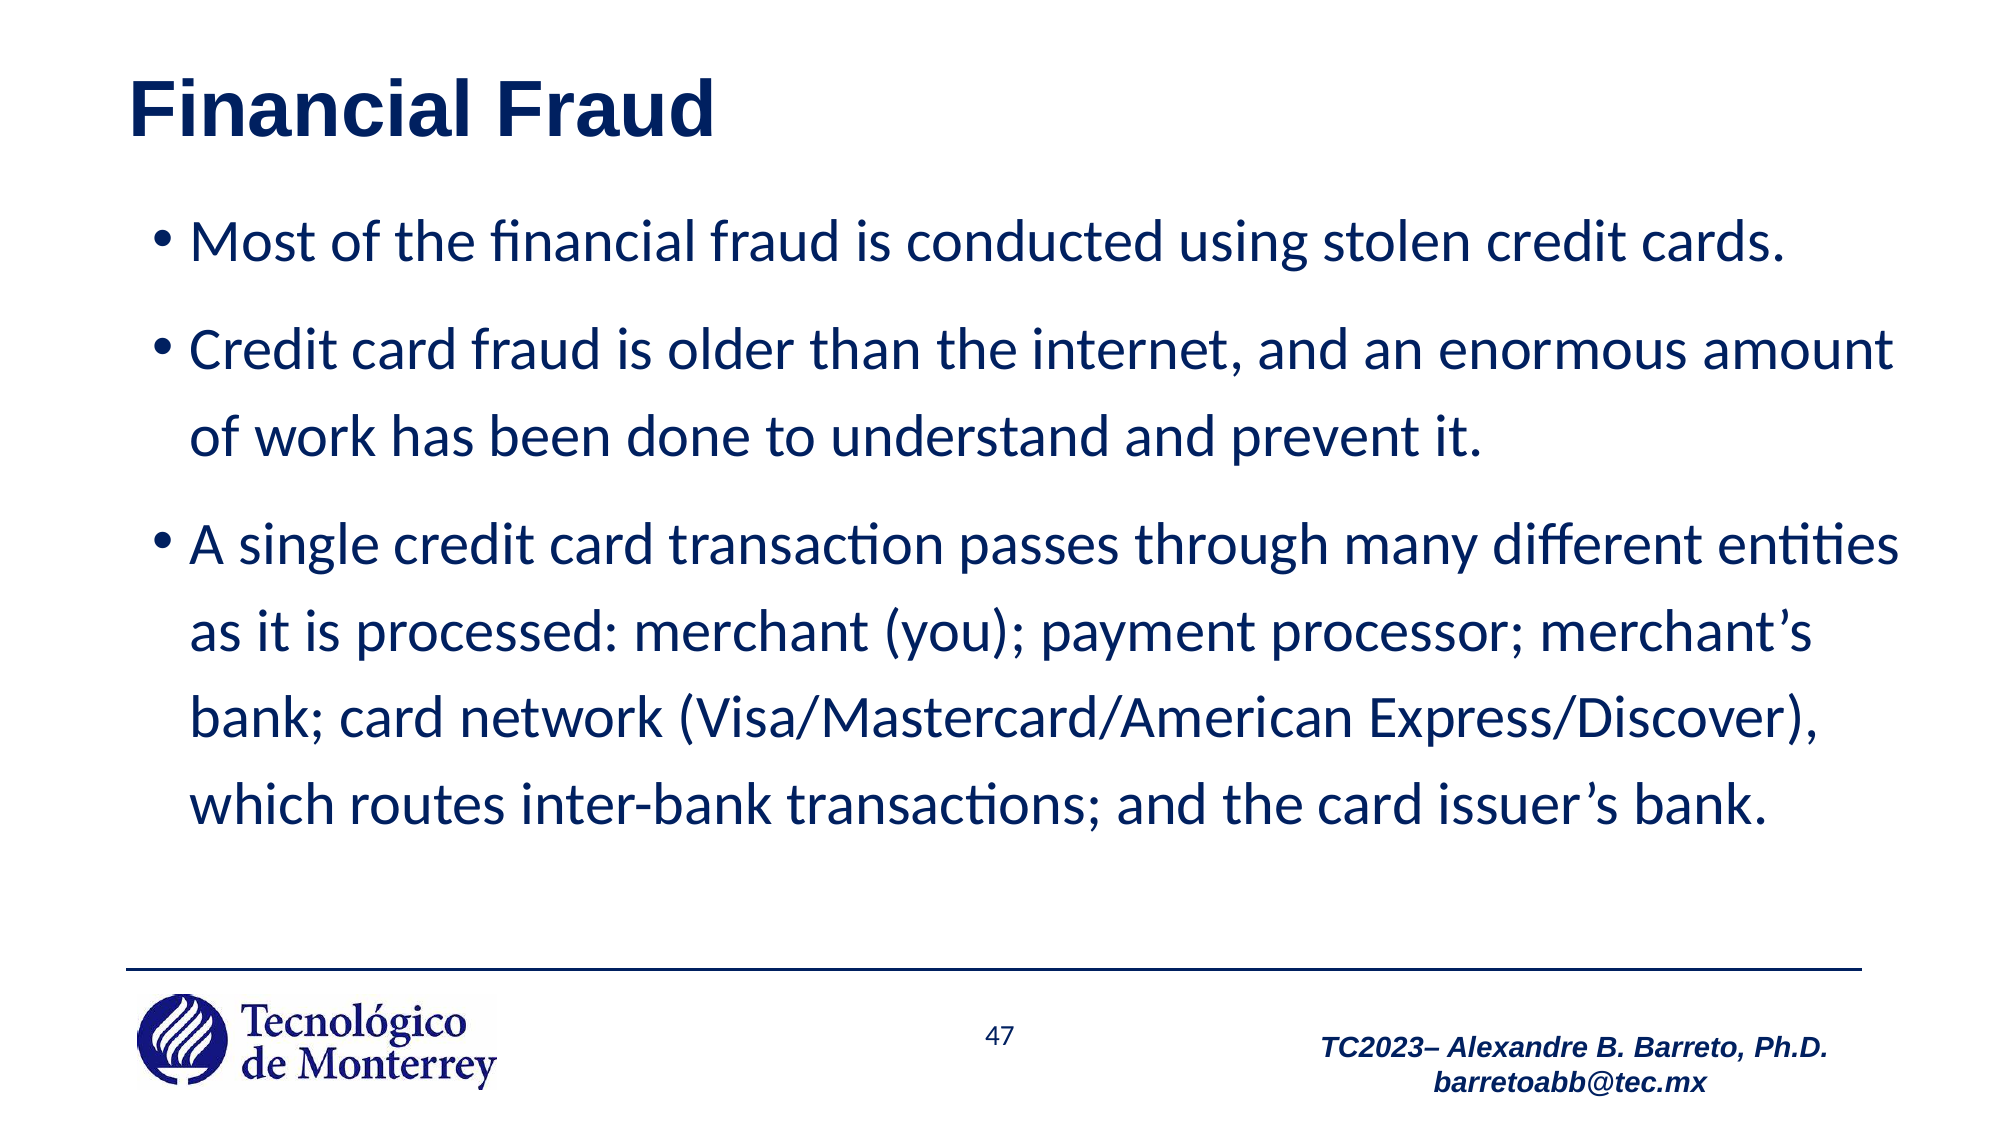

# Financial Fraud
Most of the financial fraud is conducted using stolen credit cards.
Credit card fraud is older than the internet, and an enormous amount of work has been done to understand and prevent it.
A single credit card transaction passes through many different entities as it is processed: merchant (you); payment processor; merchant’s bank; card network (Visa/Mastercard/American Express/Discover), which routes inter-bank transactions; and the card issuer’s bank.